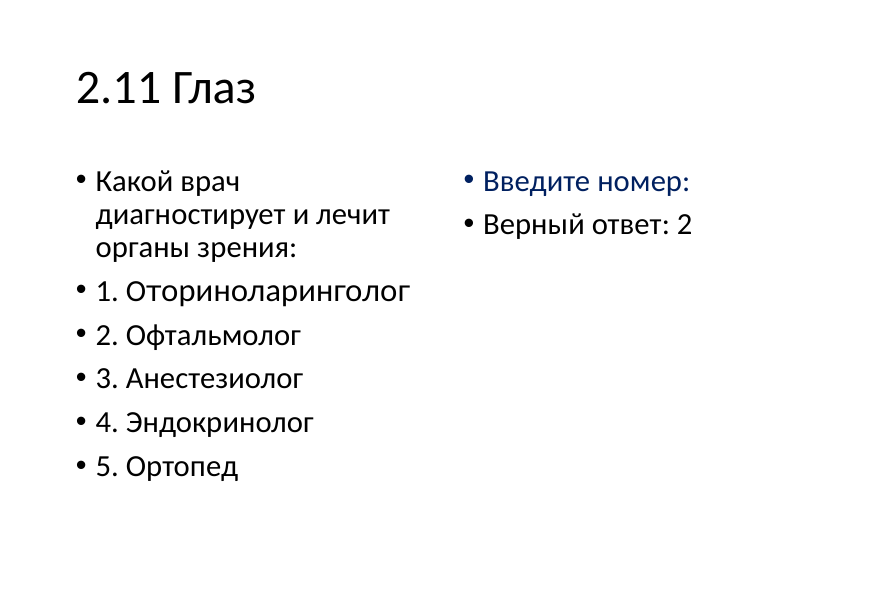

# 2.11 Глаз
Какой врач диагностирует и лечит органы зрения:
1. Оториноларинголог
2. Офтальмолог
3. Анестезиолог
4. Эндокринолог
5. Ортопед
Введите номер:
Верный ответ: 2